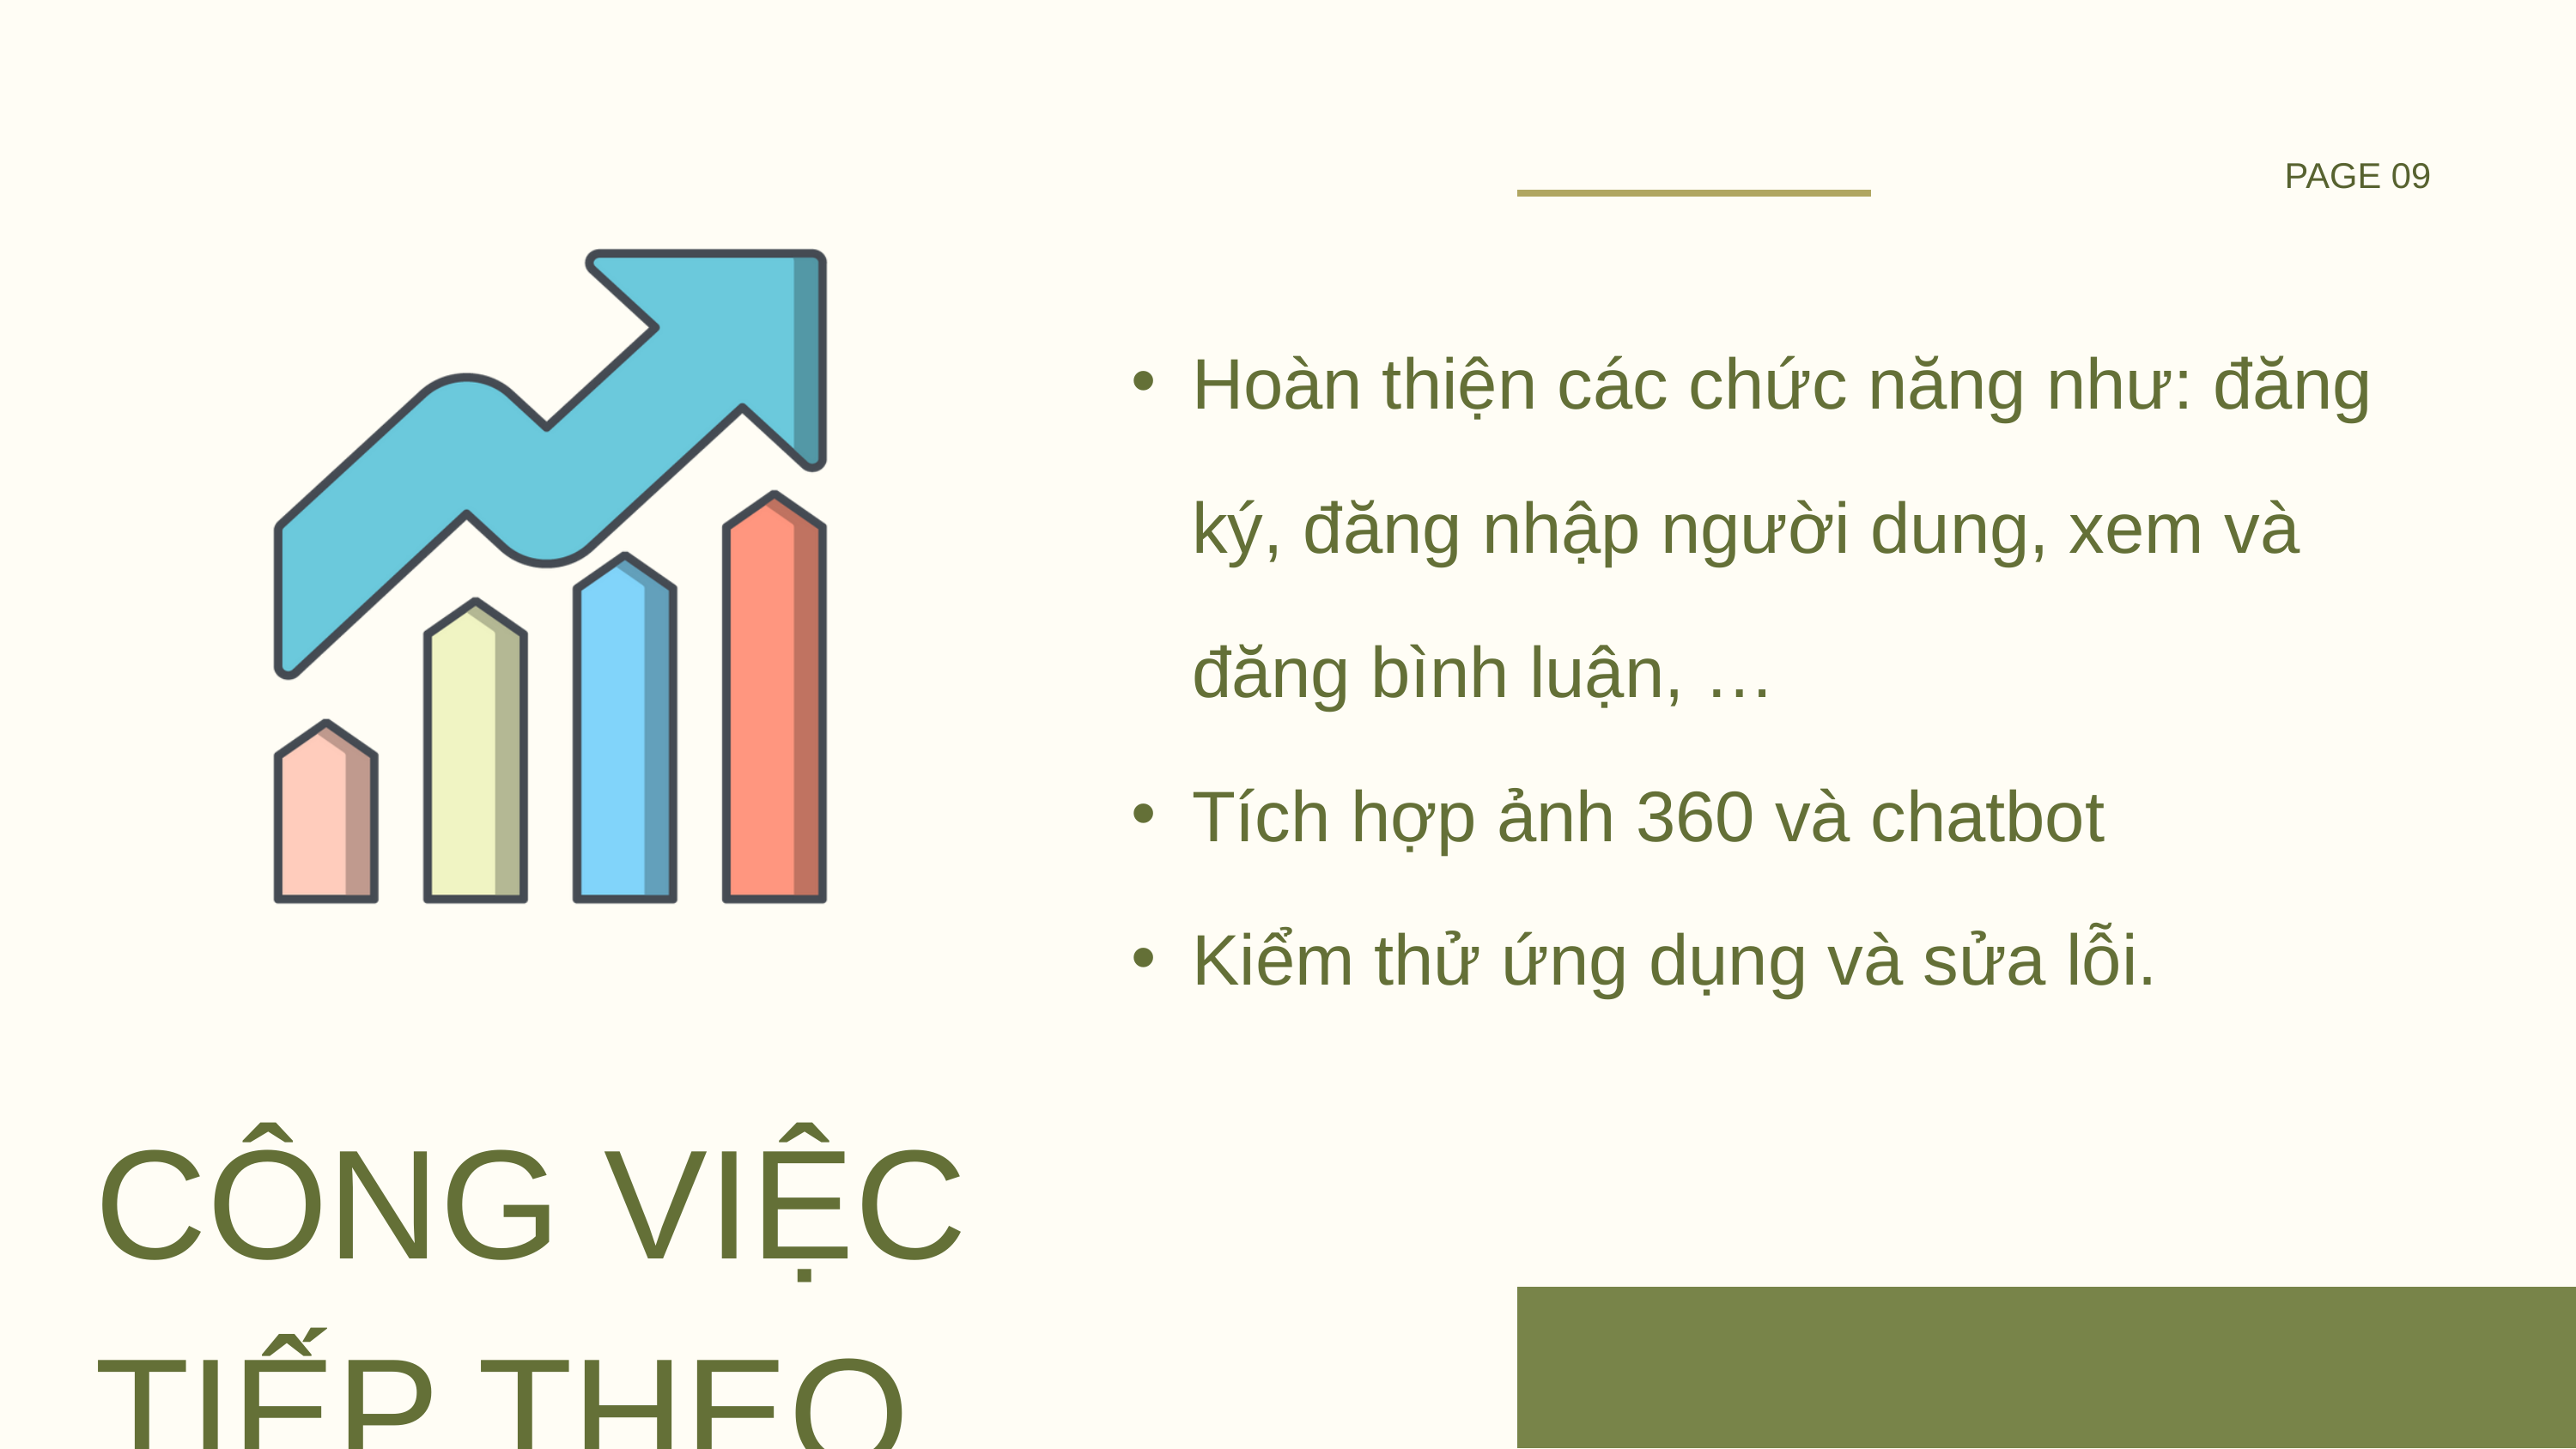

PAGE 09
Hoàn thiện các chức năng như: đăng ký, đăng nhập người dung, xem và đăng bình luận, …
Tích hợp ảnh 360 và chatbot
Kiểm thử ứng dụng và sửa lỗi.

CÔNG VIỆC TIẾP THEO